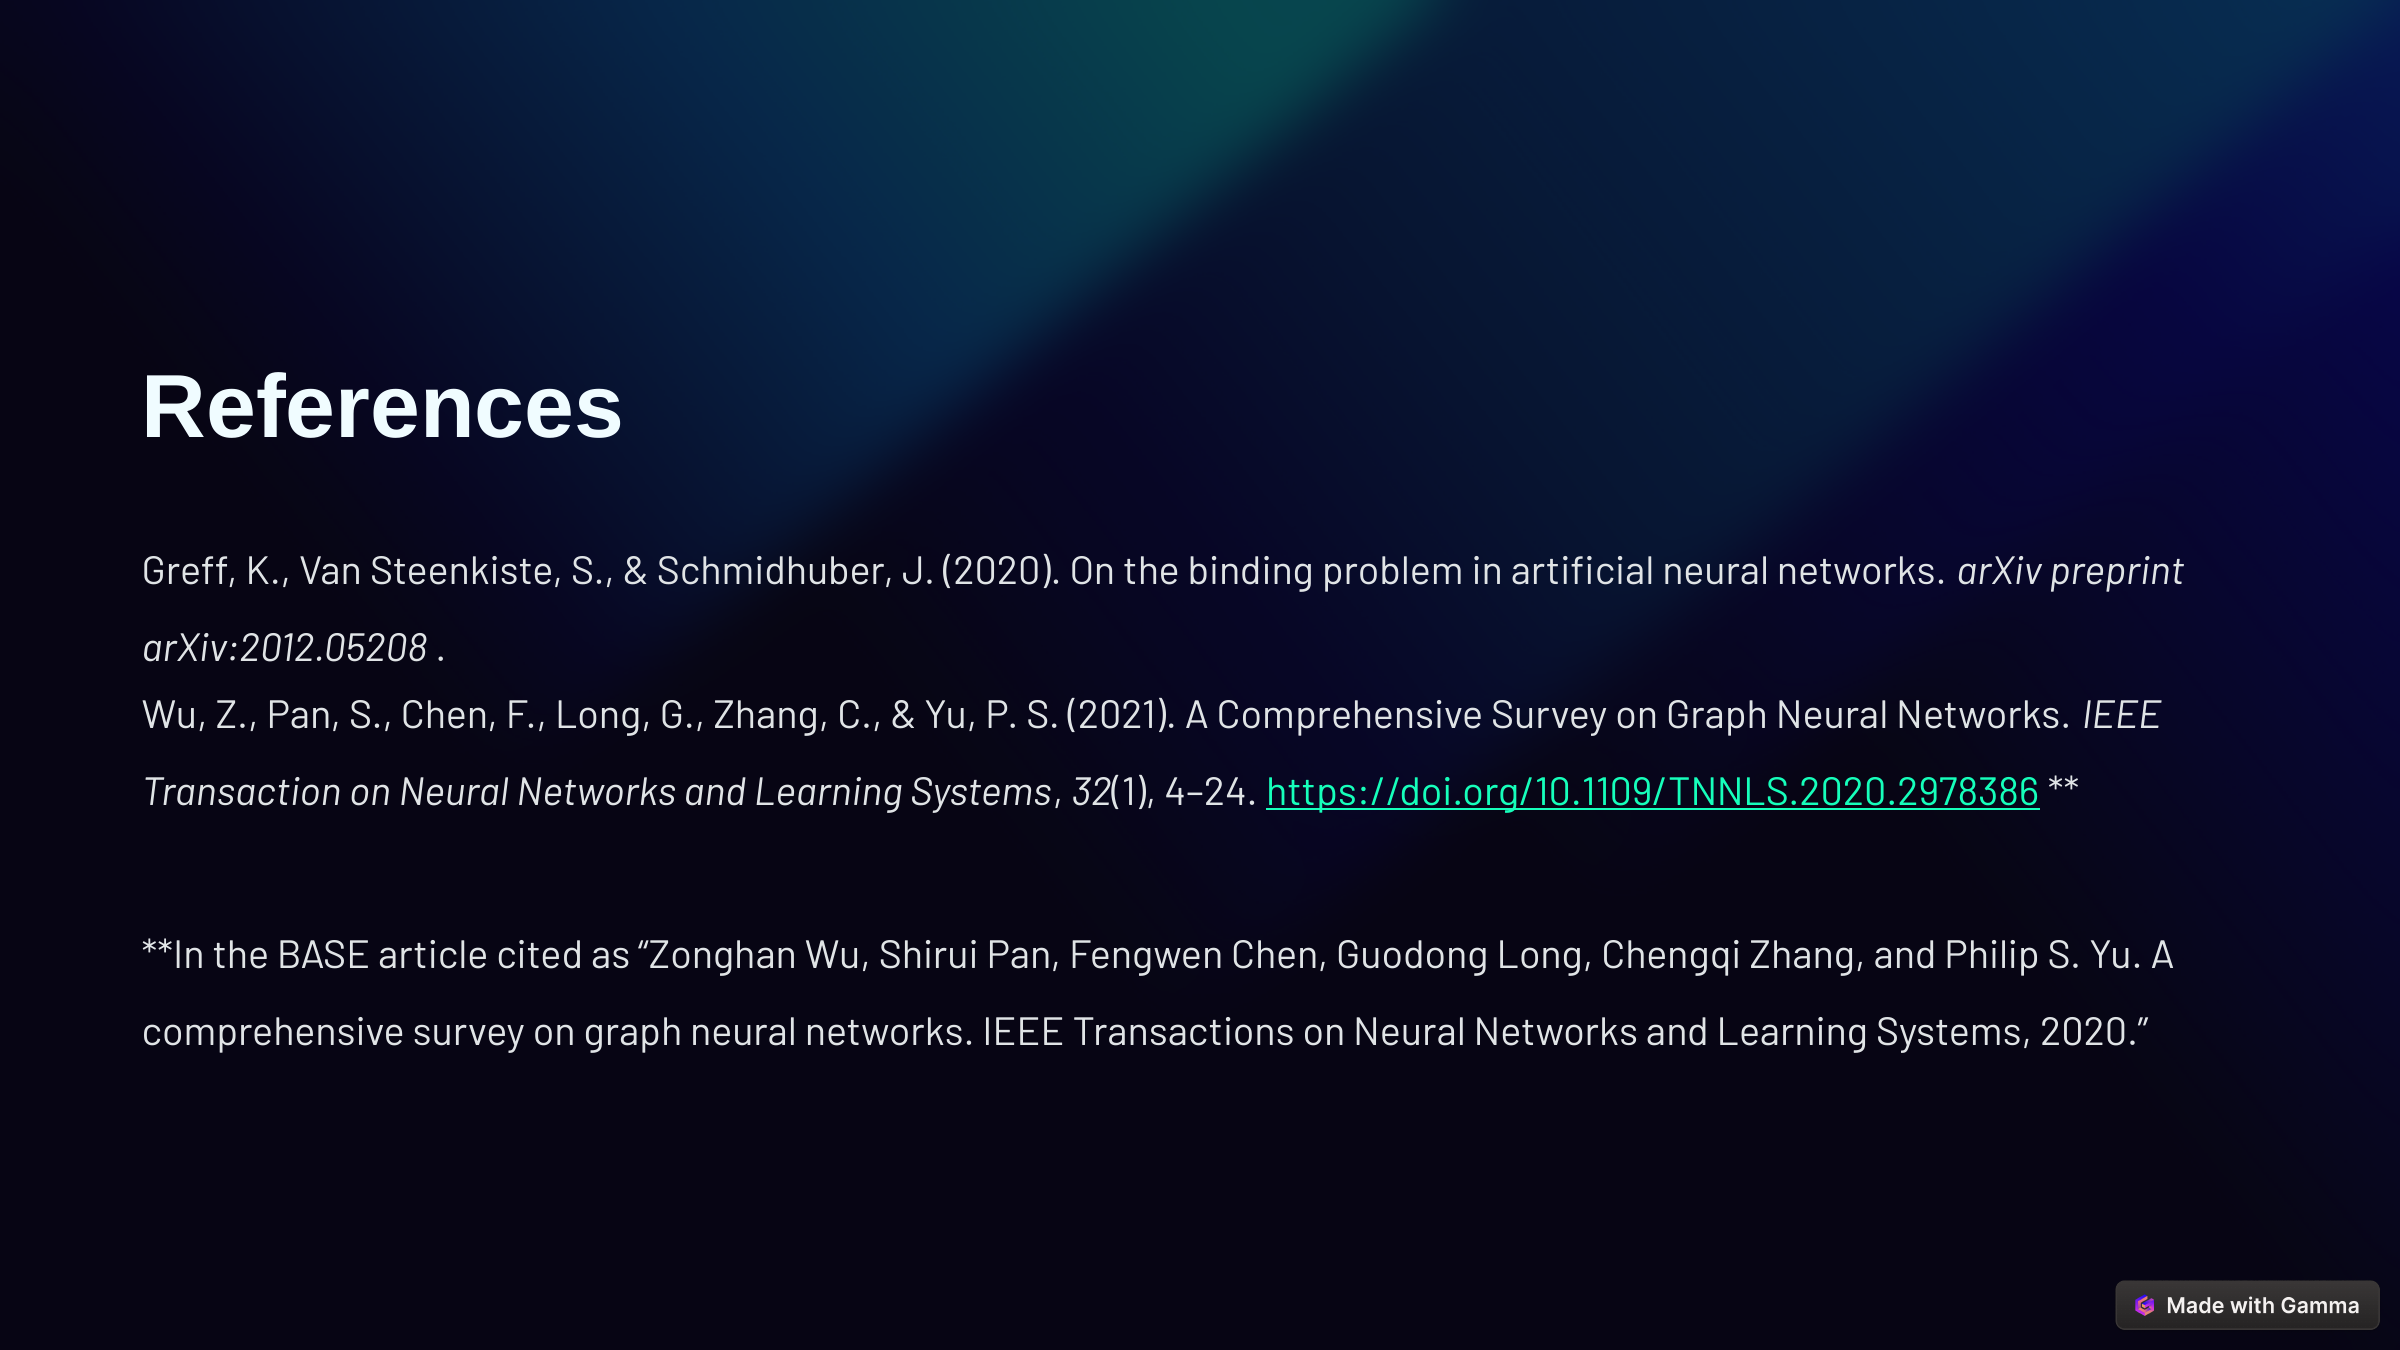

References
Greff, K., Van Steenkiste, S., & Schmidhuber, J. (2020). On the binding problem in artificial neural networks. arXiv preprint arXiv:2012.05208 .
Wu, Z., Pan, S., Chen, F., Long, G., Zhang, C., & Yu, P. S. (2021). A Comprehensive Survey on Graph Neural Networks. IEEE Transaction on Neural Networks and Learning Systems, 32(1), 4–24. https://doi.org/10.1109/TNNLS.2020.2978386 **
**In the BASE article cited as “Zonghan Wu, Shirui Pan, Fengwen Chen, Guodong Long, Chengqi Zhang, and Philip S. Yu. A comprehensive survey on graph neural networks. IEEE Transactions on Neural Networks and Learning Systems, 2020.”